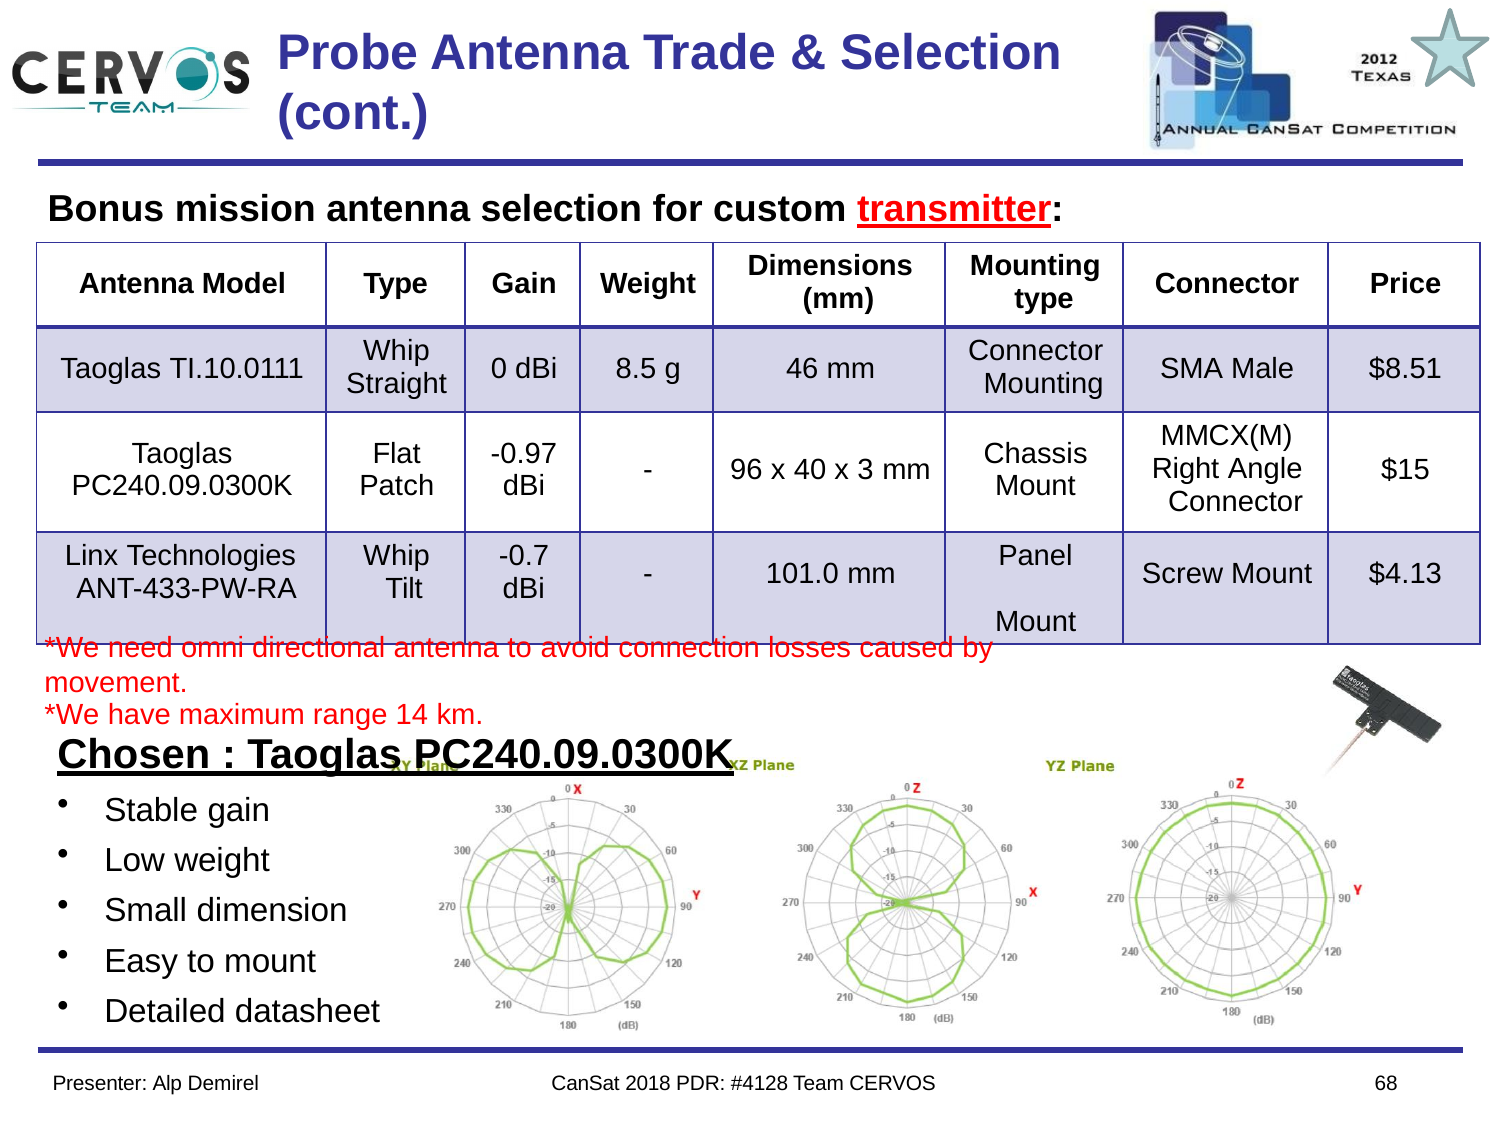

# Probe Antenna Trade & Selection
(cont.)
Team Logo
Here
(If You Want)

Bonus mission antenna selection for custom transmitter:
| Antenna Model | Type | Gain | Weight | Dimensions (mm) | Mounting type | Connector | Price |
| --- | --- | --- | --- | --- | --- | --- | --- |
| Taoglas TI.10.0111 | Whip Straight | 0 dBi | 8.5 g | 46 mm | Connector Mounting | SMA Male | $8.51 |
| Taoglas PC240.09.0300K | Flat Patch | -0.97 dBi | - | 96 x 40 x 3 mm | Chassis Mount | MMCX(M) Right Angle Connector | $15 |
| Linx Technologies ANT-433-PW-RA | Whip Tilt | -0.7 dBi | - | 101.0 mm | Panel Mount | Screw Mount | $4.13 |
*We need omni directional antenna to avoid connection losses caused by movement.
*We have maximum range 14 km.
Chosen : Taoglas PC240.09.0300K
Stable gain
Low weight
Small dimension
Easy to mount
Detailed datasheet

68
Presenter: Alp Demirel
CanSat 2018 PDR: #4128 Team CERVOS